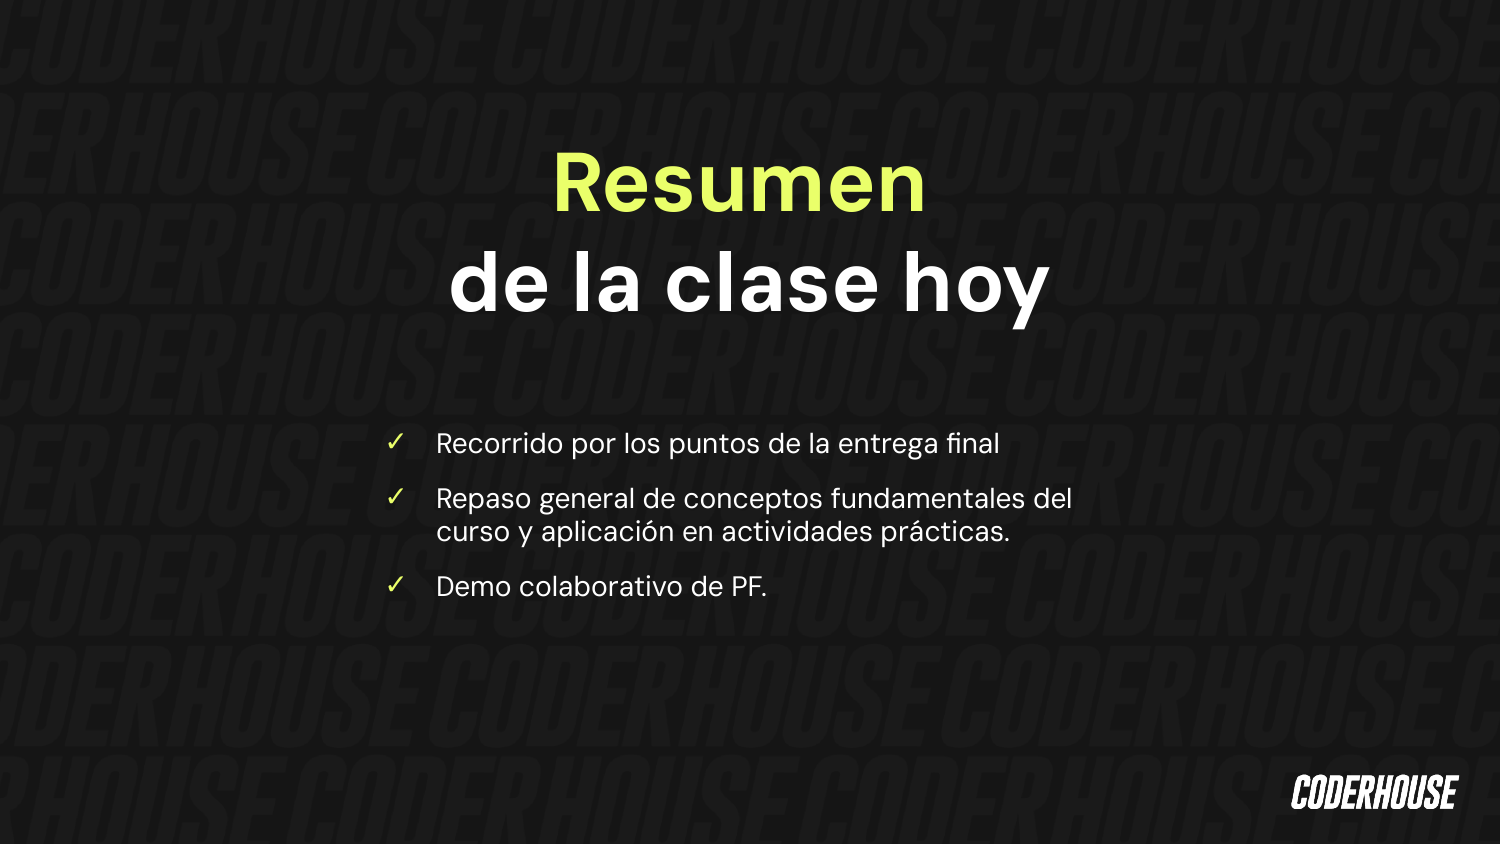

Resumen
de la clase hoy
Recorrido por los puntos de la entrega final
Repaso general de conceptos fundamentales del curso y aplicación en actividades prácticas.
Demo colaborativo de PF.